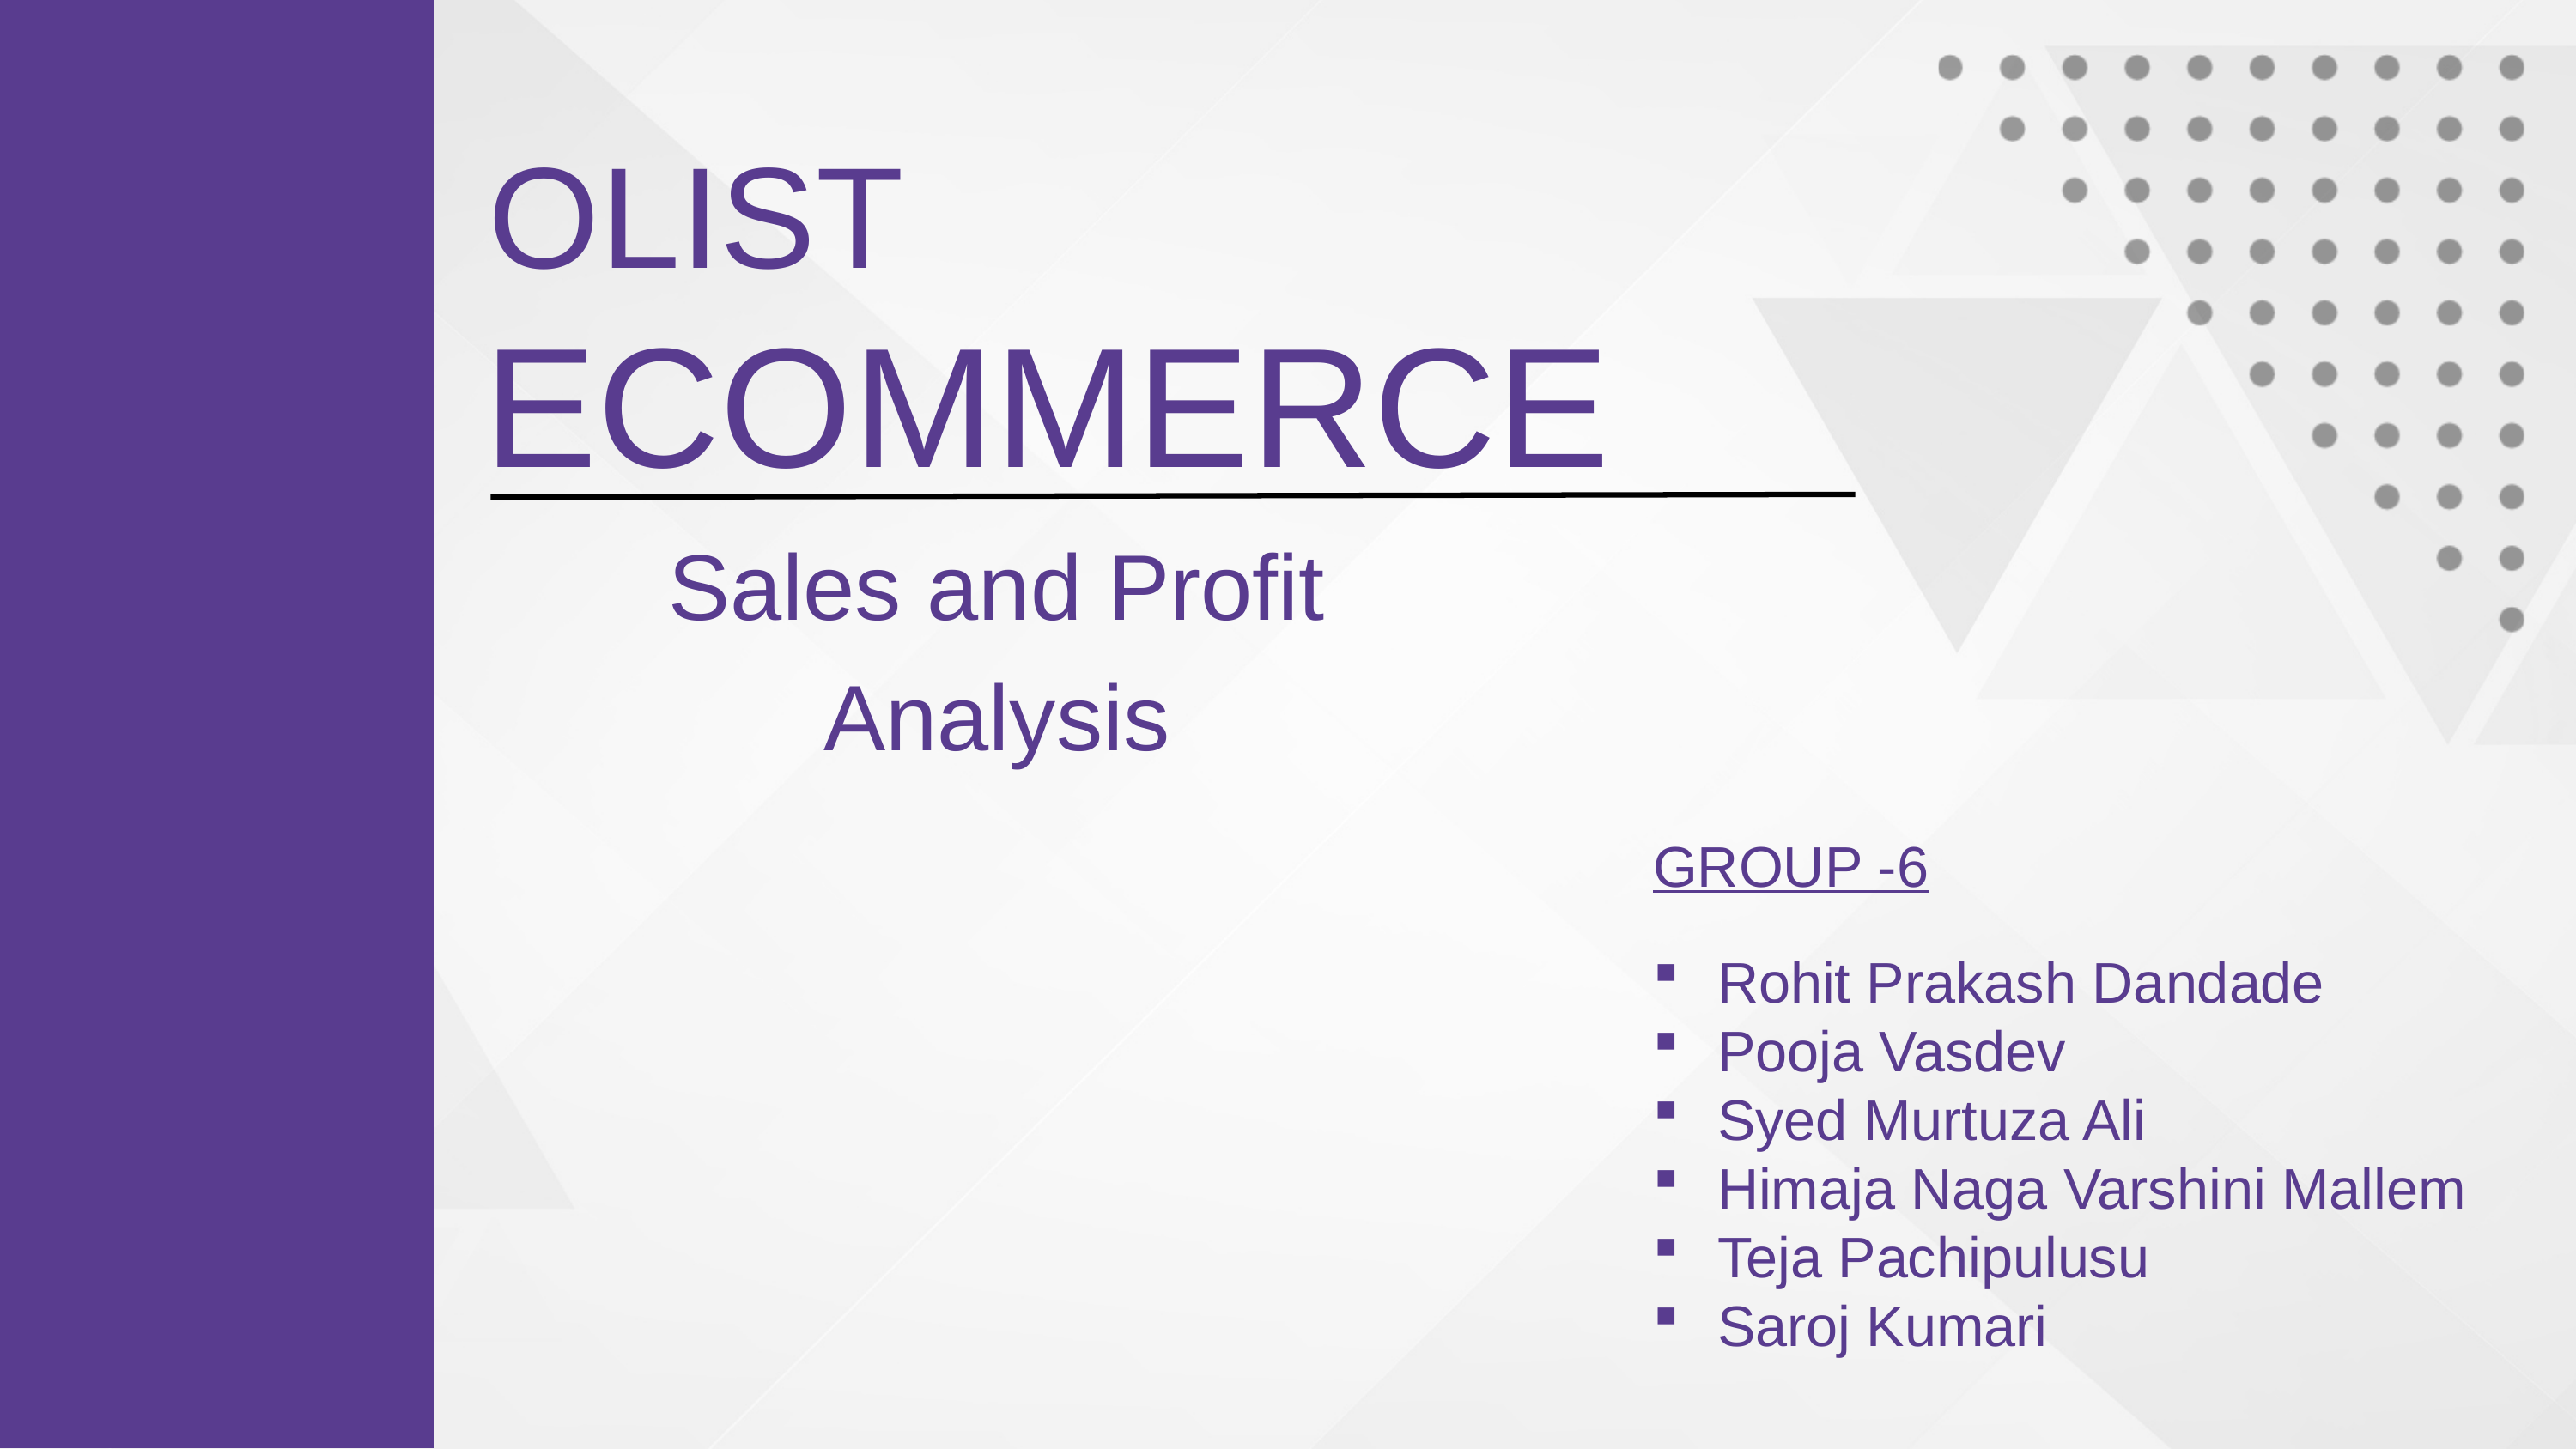

OLIST
ECOMMERCE

Sales and Profit Analysis
GROUP -6

Rohit Prakash Dandade
Pooja Vasdev
Syed Murtuza Ali
Himaja Naga Varshini Mallem
Teja Pachipulusu
Saroj Kumari